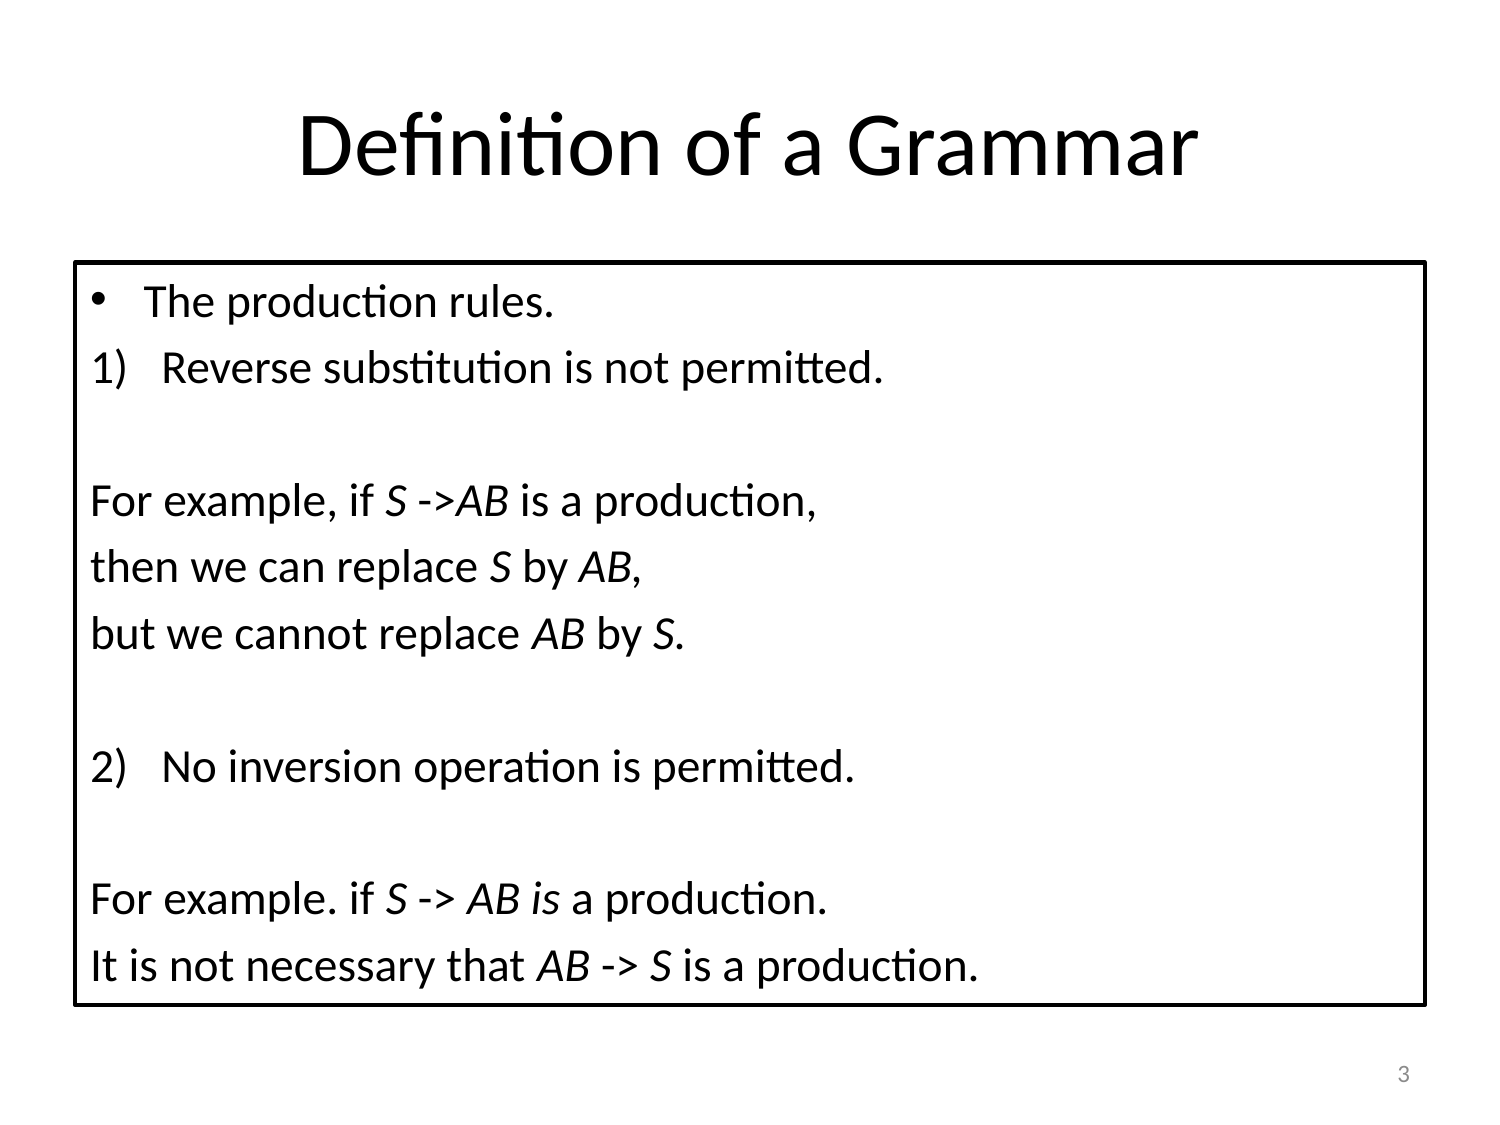

# Definition of a Grammar
The production rules.
Reverse substitution is not permitted.

For example, if S ->AB is a production,
then we can replace S by AB,
but we cannot replace AB by S.

No inversion operation is permitted.

For example. if S -> AB is a production.
It is not necessary that AB -> S is a production.
3